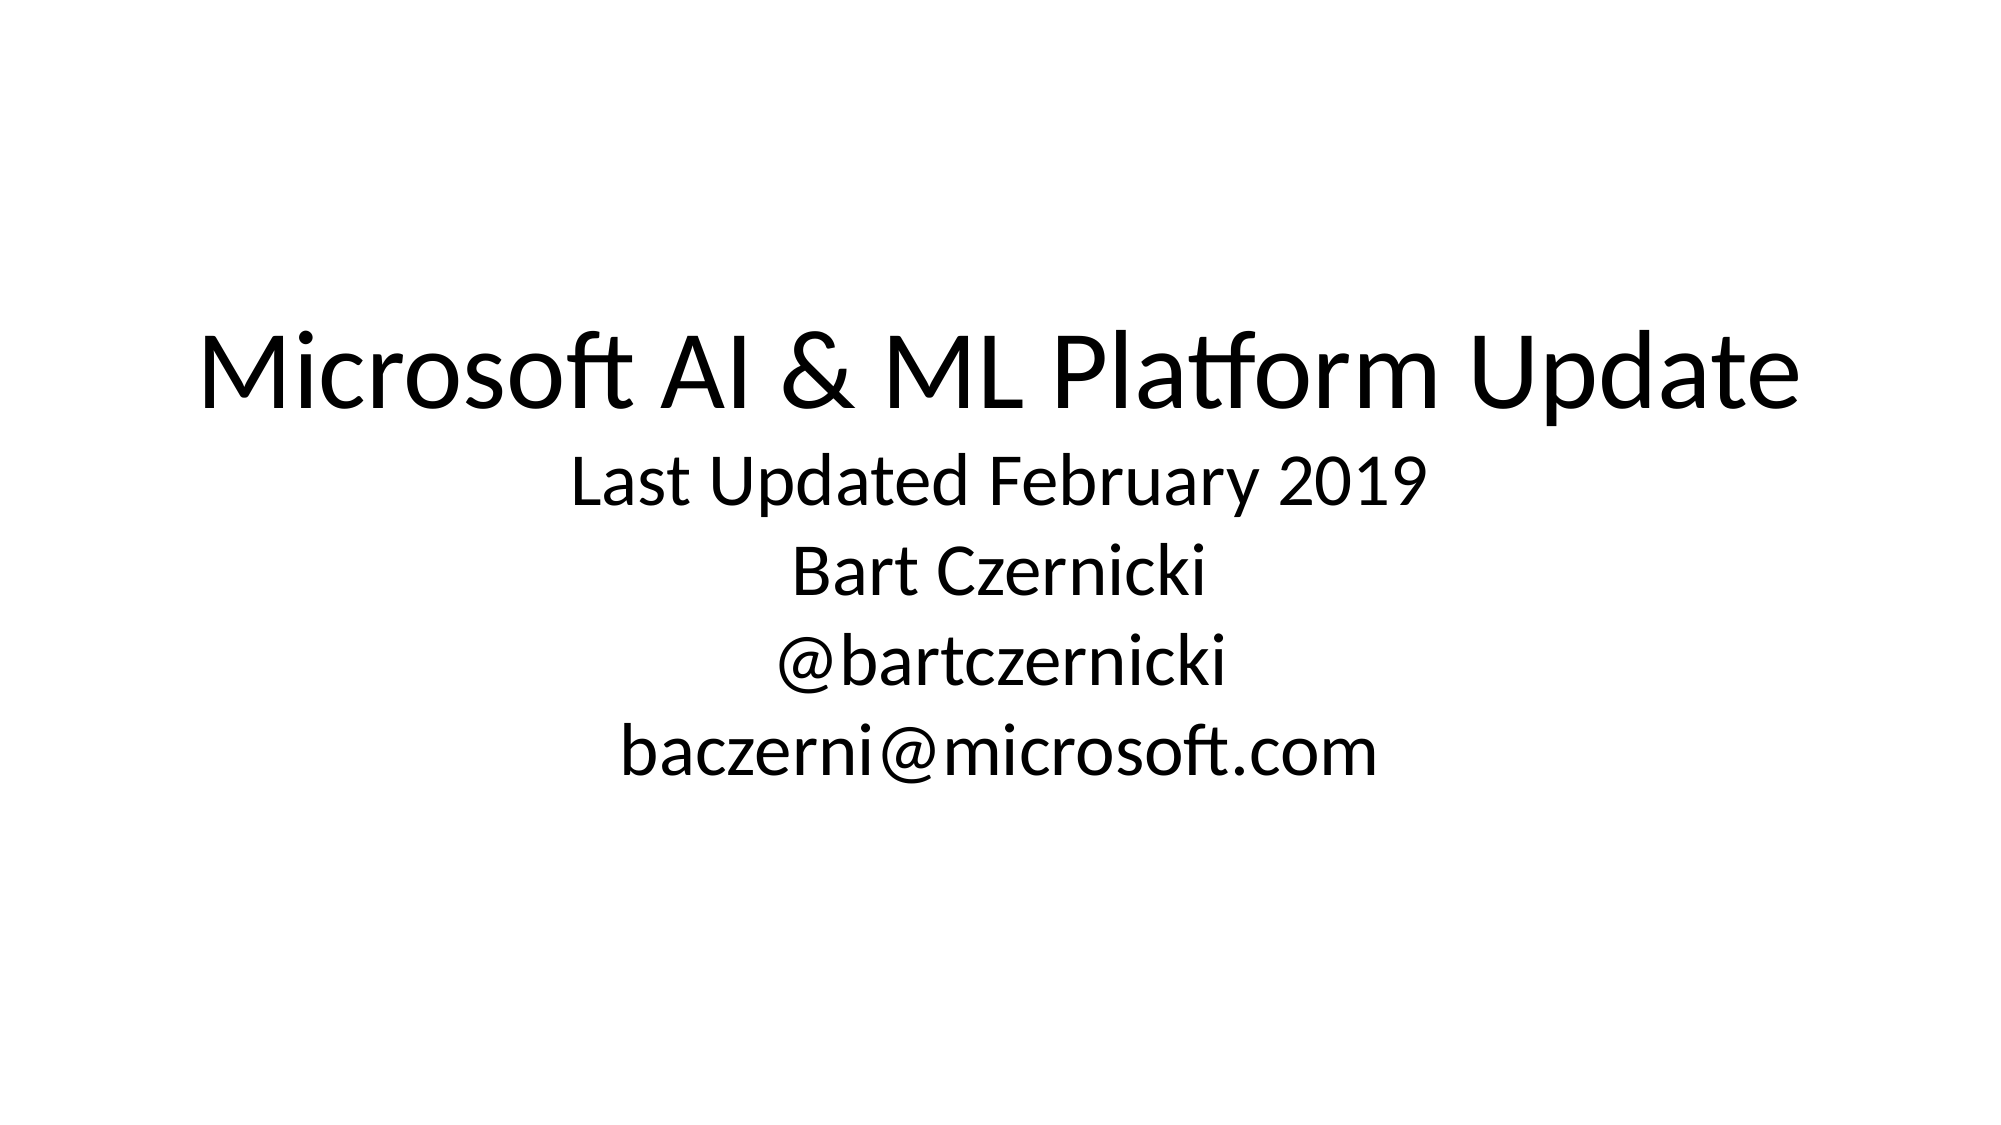

Microsoft AI & ML Platform Update Last Updated February 2019
Bart Czernicki
@bartczernicki
baczerni@microsoft.com